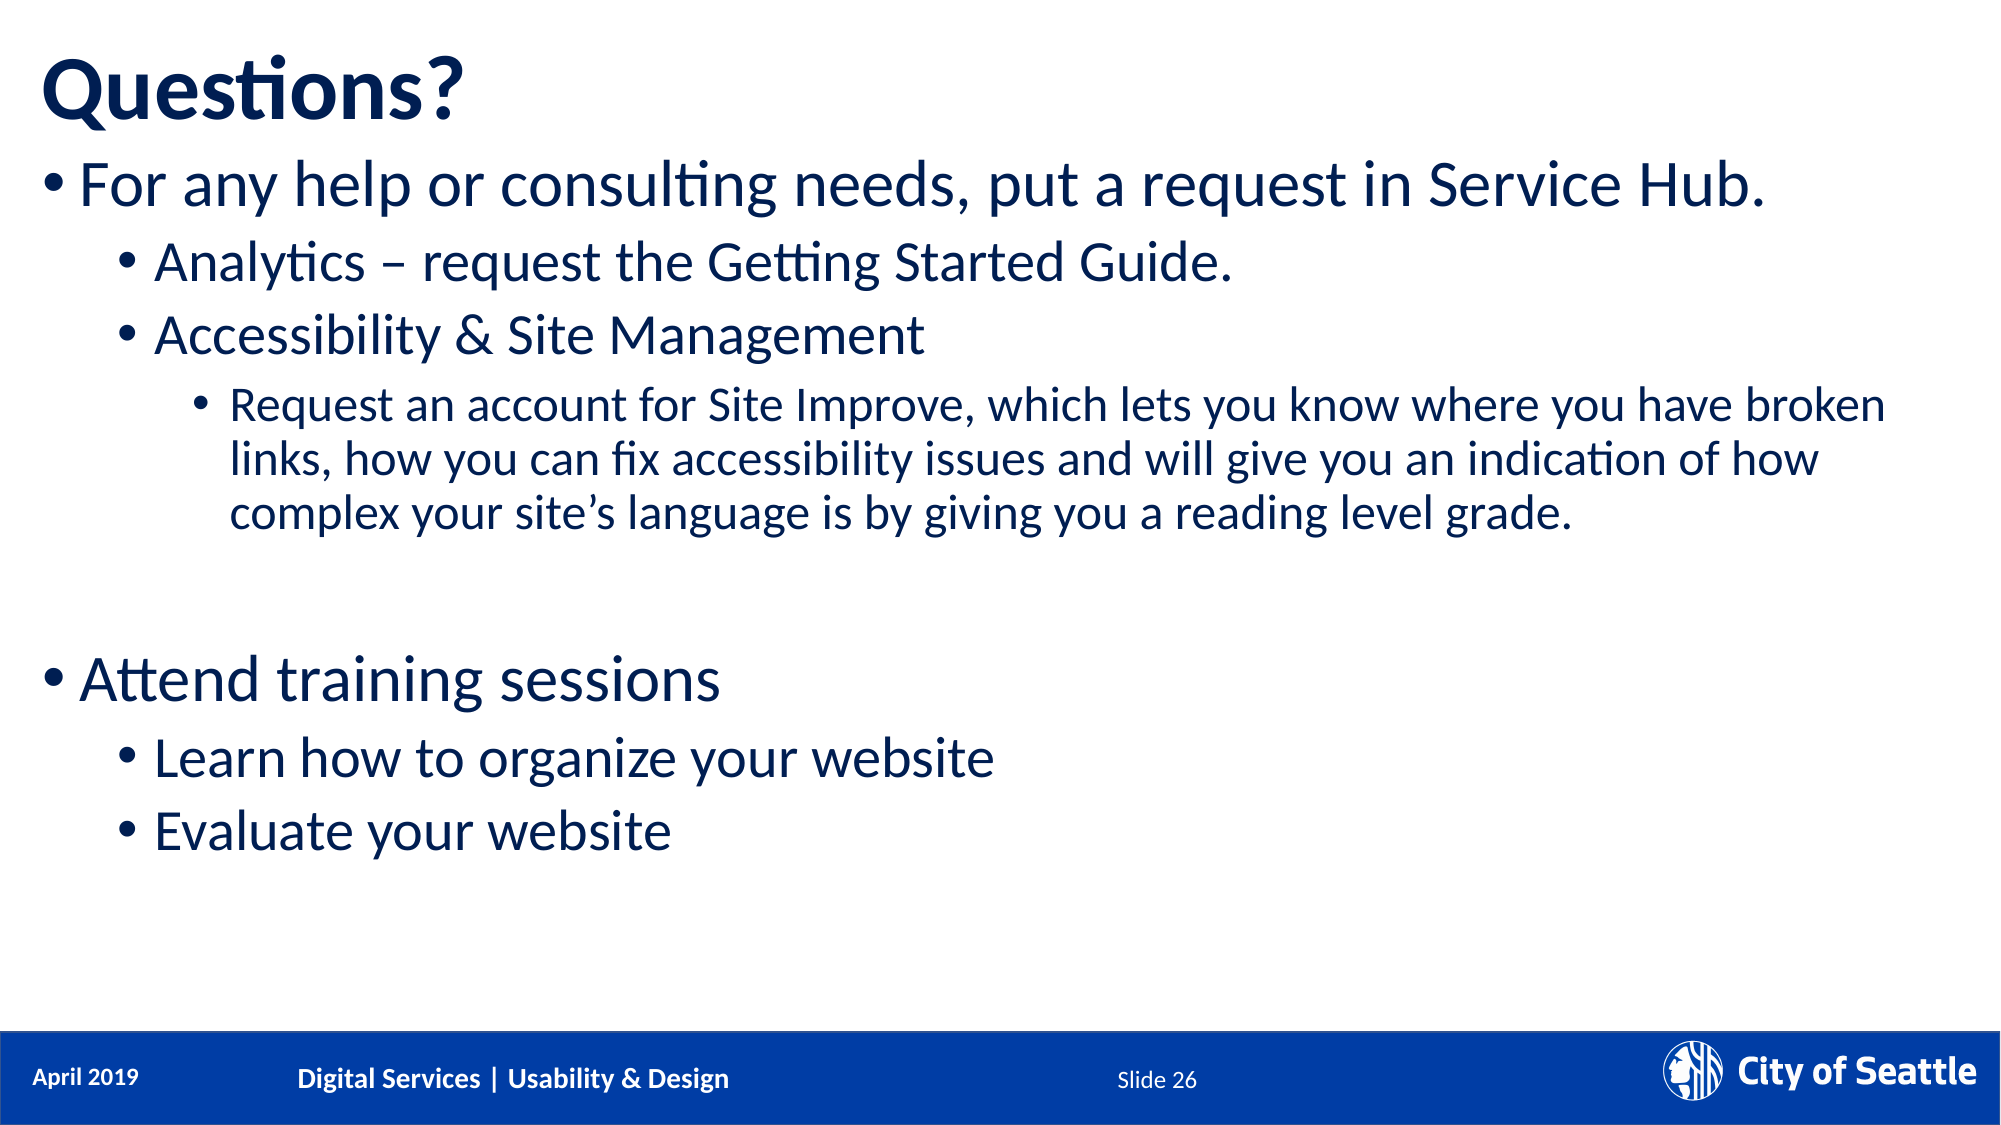

# Questions?
For any help or consulting needs, put a request in Service Hub.​
Analytics – request the Getting Started Guide.​
Accessibility & Site Management​
Request an account for Site Improve, which lets you know where you have broken links, how you can fix accessibility issues and will give you an indication of how complex your site’s language is by giving you a reading level grade.

Attend training sessions
Learn how to organize your website
Evaluate your website